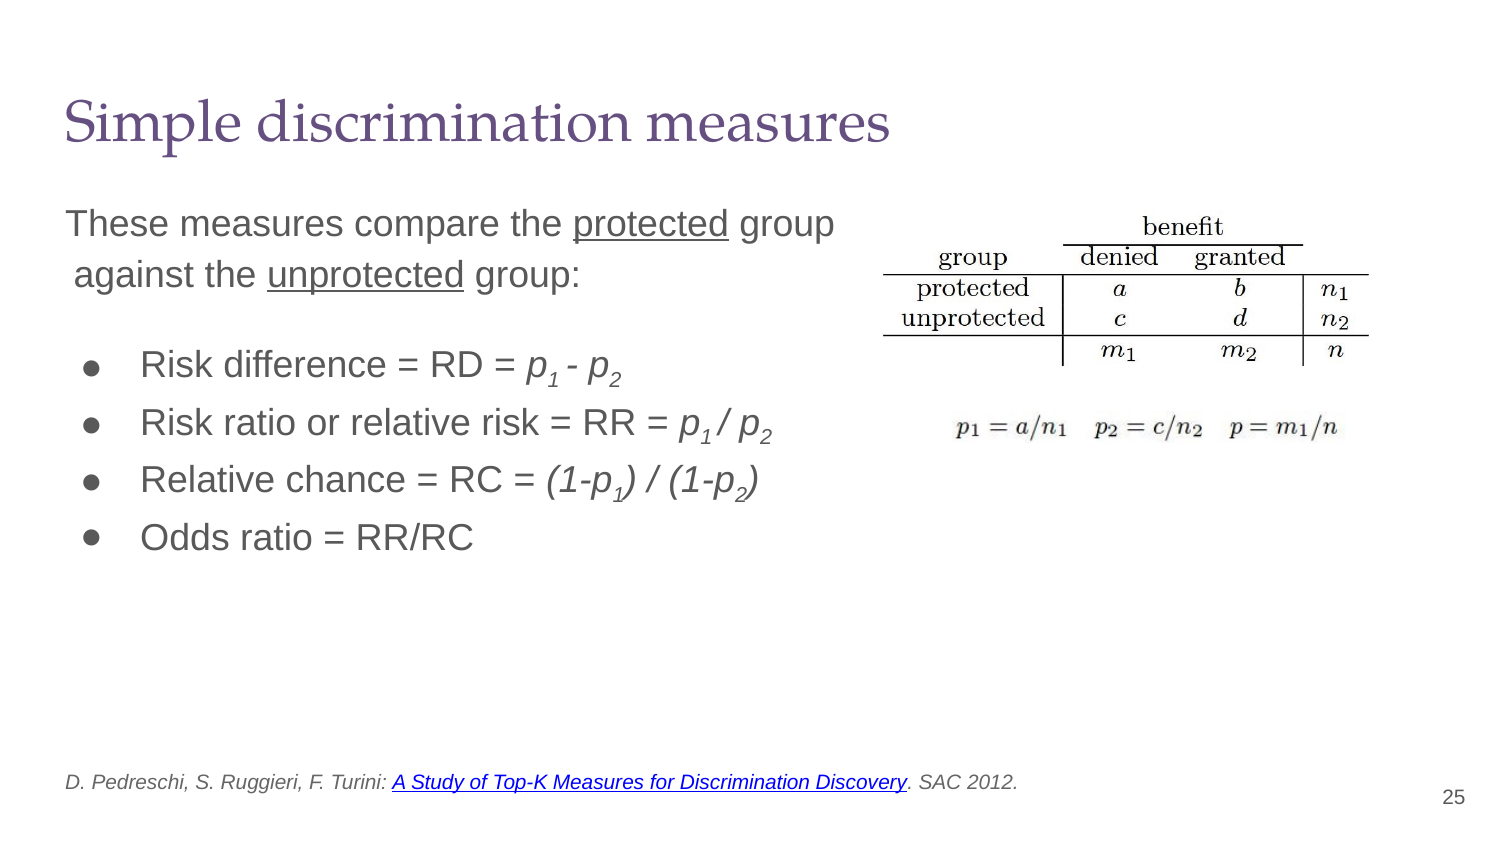

# Simple discrimination measures
These measures compare the protected group  against the unprotected group:

Risk difference = RD = p1 - p2
Risk ratio or relative risk = RR = p1 / p2
Relative chance = RC = (1-p1) / (1-p2)
Odds ratio = RR/RC

D. Pedreschi, S. Ruggieri, F. Turini: A Study of Top-K Measures for Discrimination Discovery. SAC 2012.
25